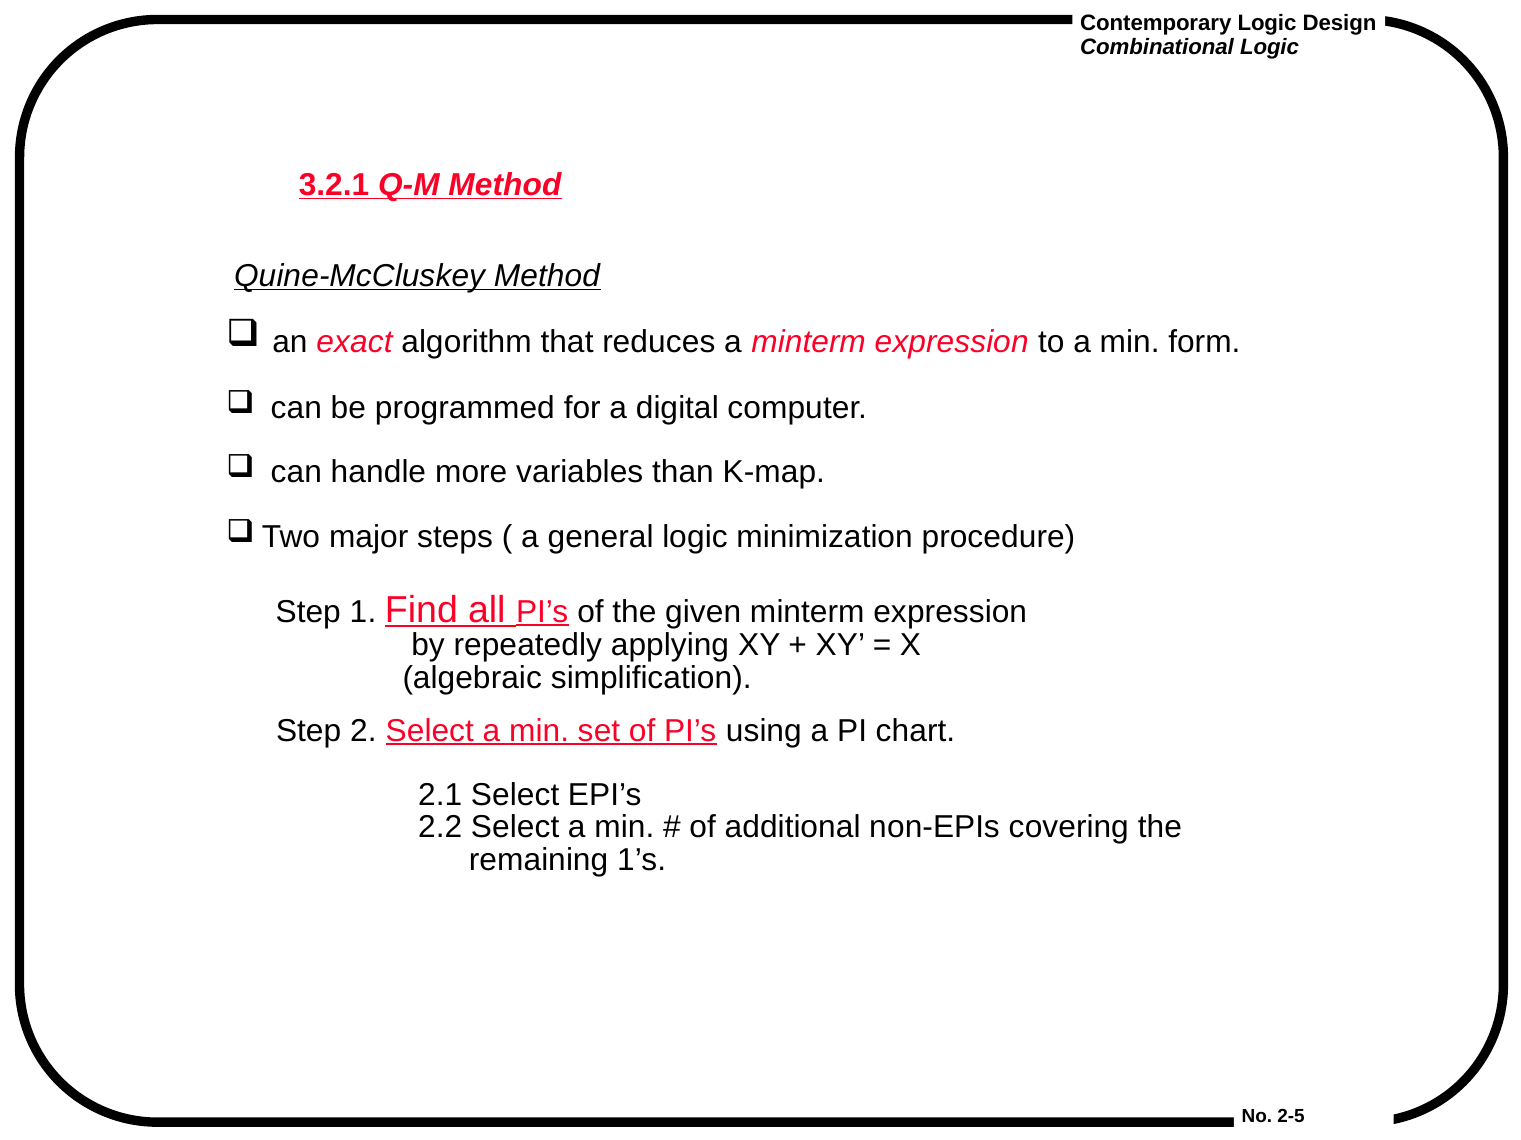

# 3.2.1 Q-M Method
Quine-McCluskey Method
 an exact algorithm that reduces a minterm expression to a min. form.

 can be programmed for a digital computer.

 can handle more variables than K-map.

Two major steps ( a general logic minimization procedure)
Step 1. Find all PI’s of the given minterm expression
	   by repeatedly applying XY + XY’ = X
	  (algebraic simplification).
Step 2. Select a min. set of PI’s using a PI chart.

 2.1 Select EPI’s
 2.2 Select a min. # of additional non-EPIs covering the remaining 1’s.